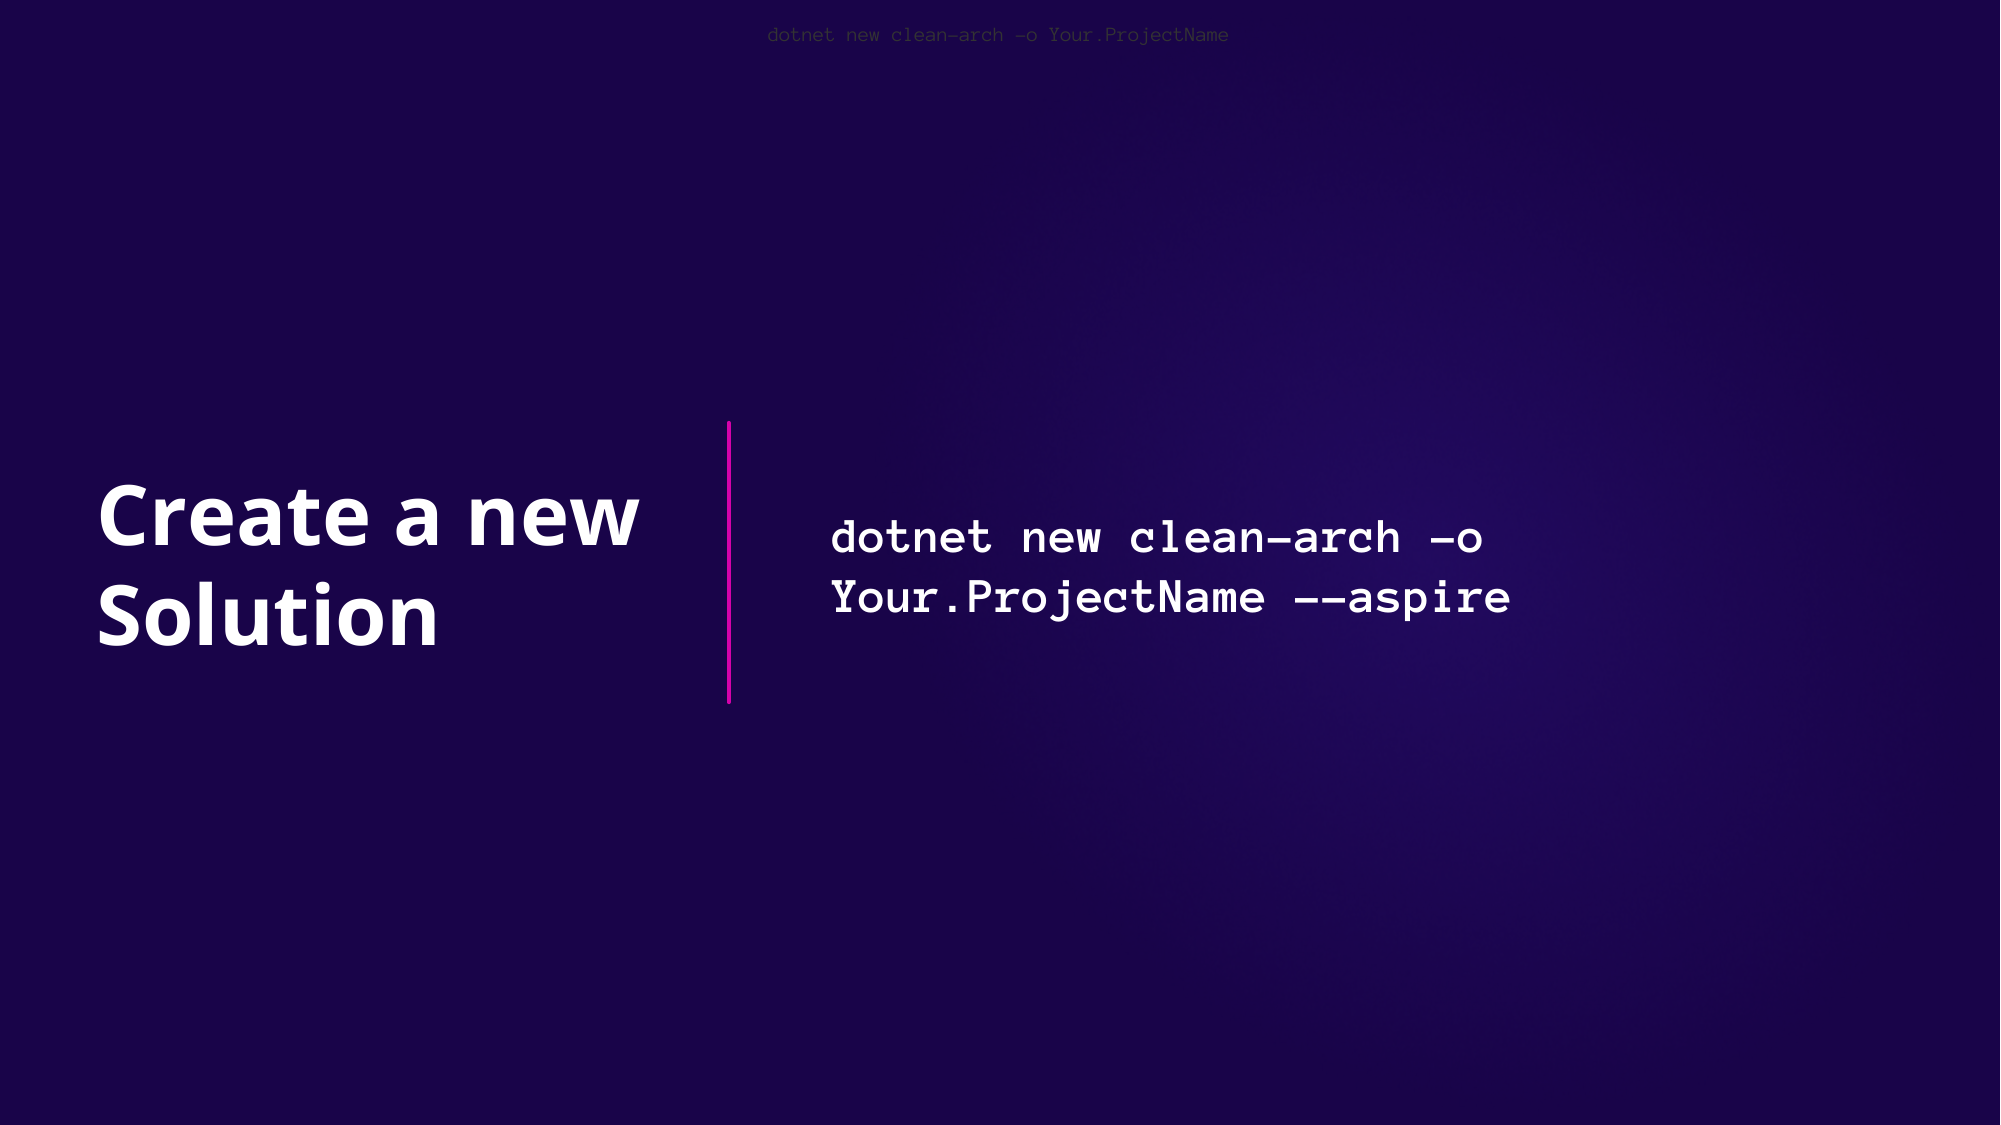

dotnet new clean-arch -o Your.ProjectName
# Create a new Solution
dotnet new clean-arch -o Your.ProjectName --aspire